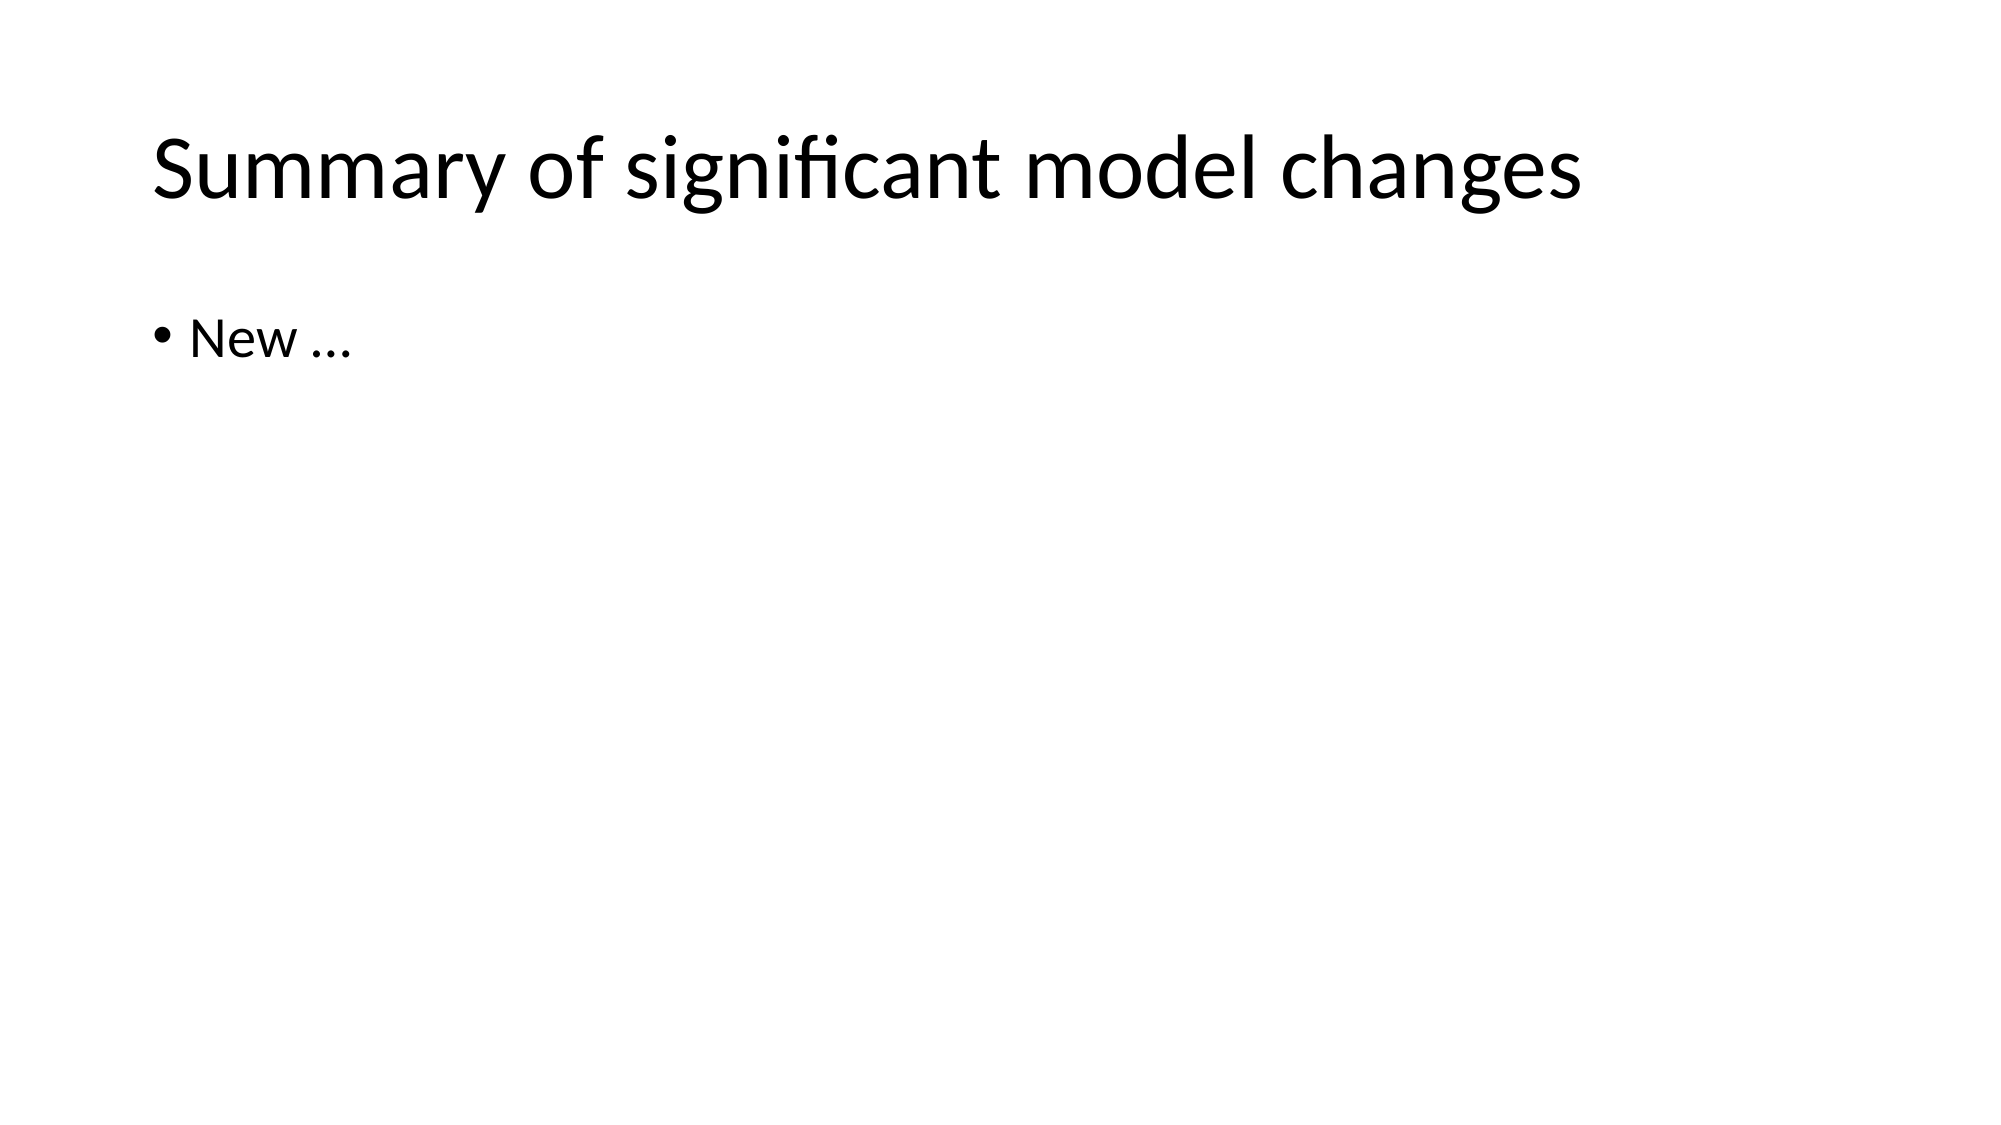

# Summary of significant model changes
New …